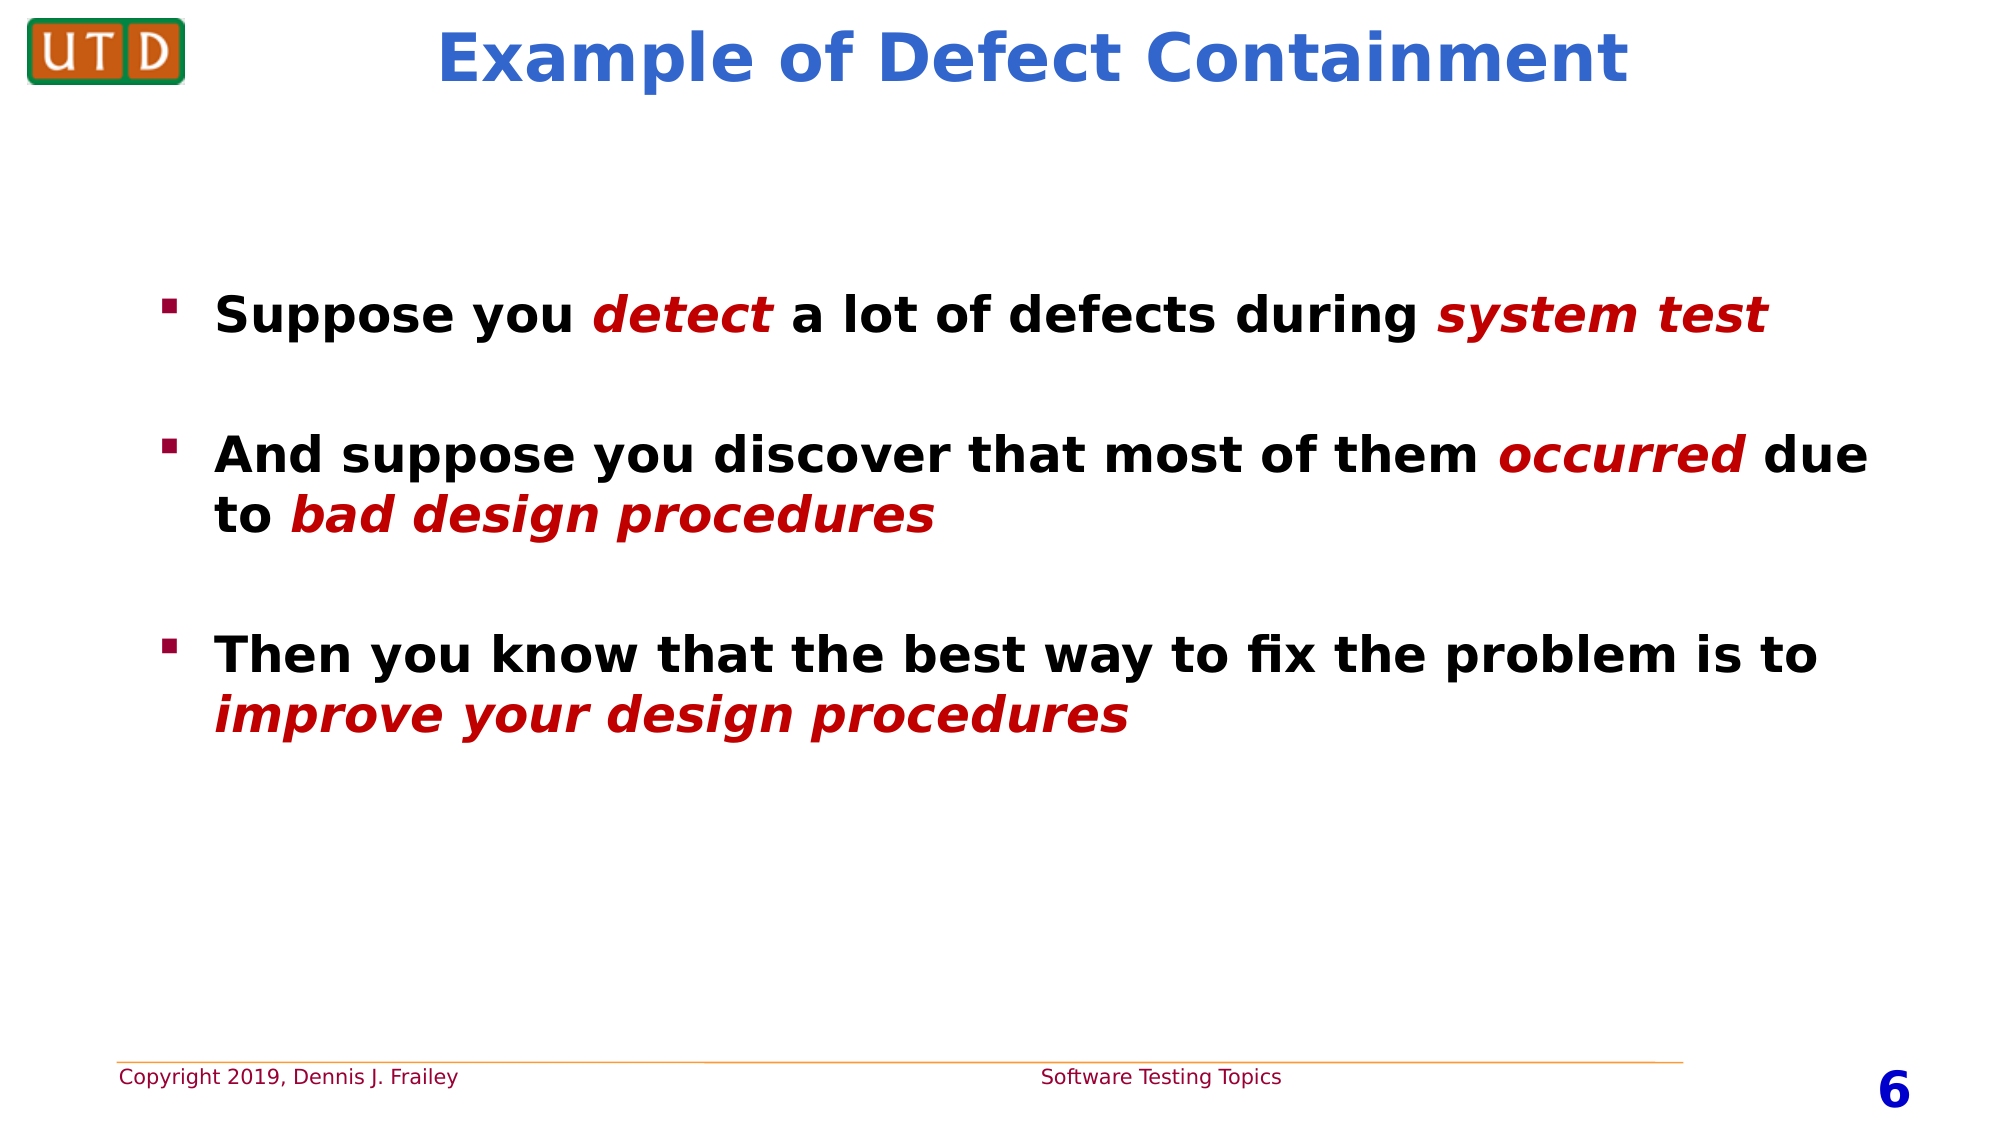

# Example of Defect Containment
Suppose you detect a lot of defects during system test

And suppose you discover that most of them occurred due to bad design procedures

Then you know that the best way to fix the problem is to improve your design procedures